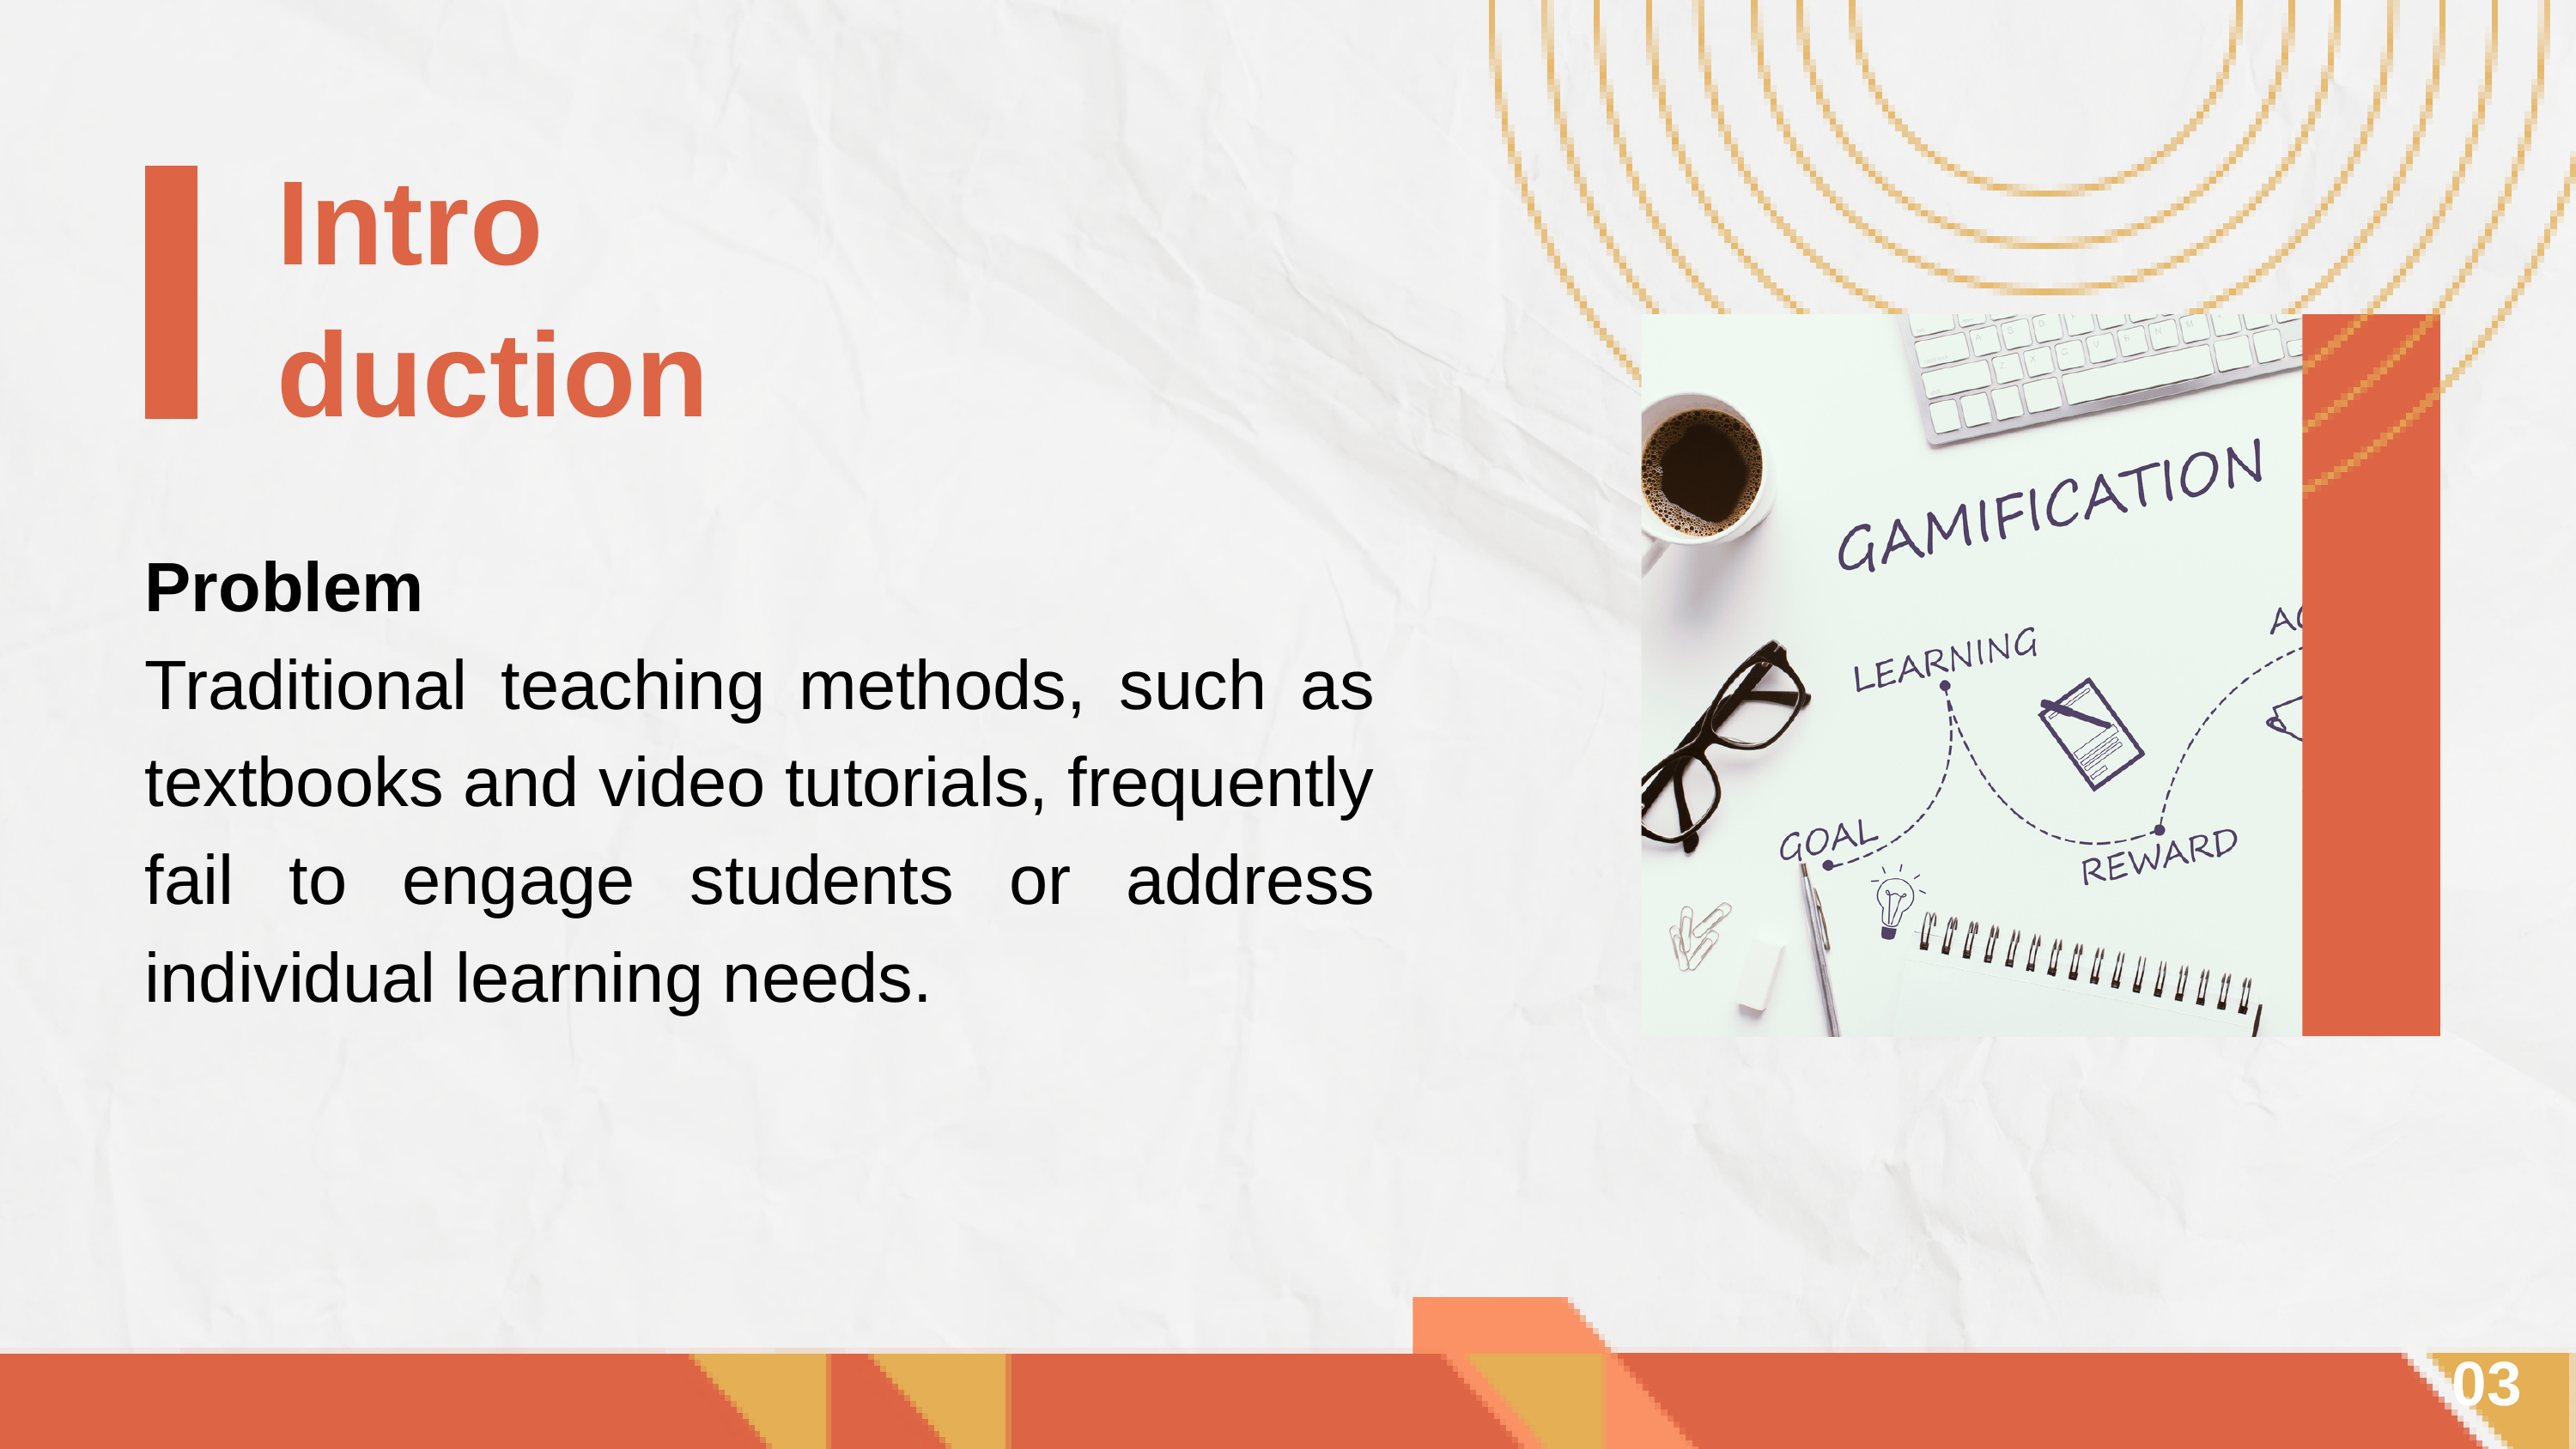

Intro
duction

Problem
Traditional teaching methods, such as textbooks and video tutorials, frequently fail to engage students or address individual learning needs.

03